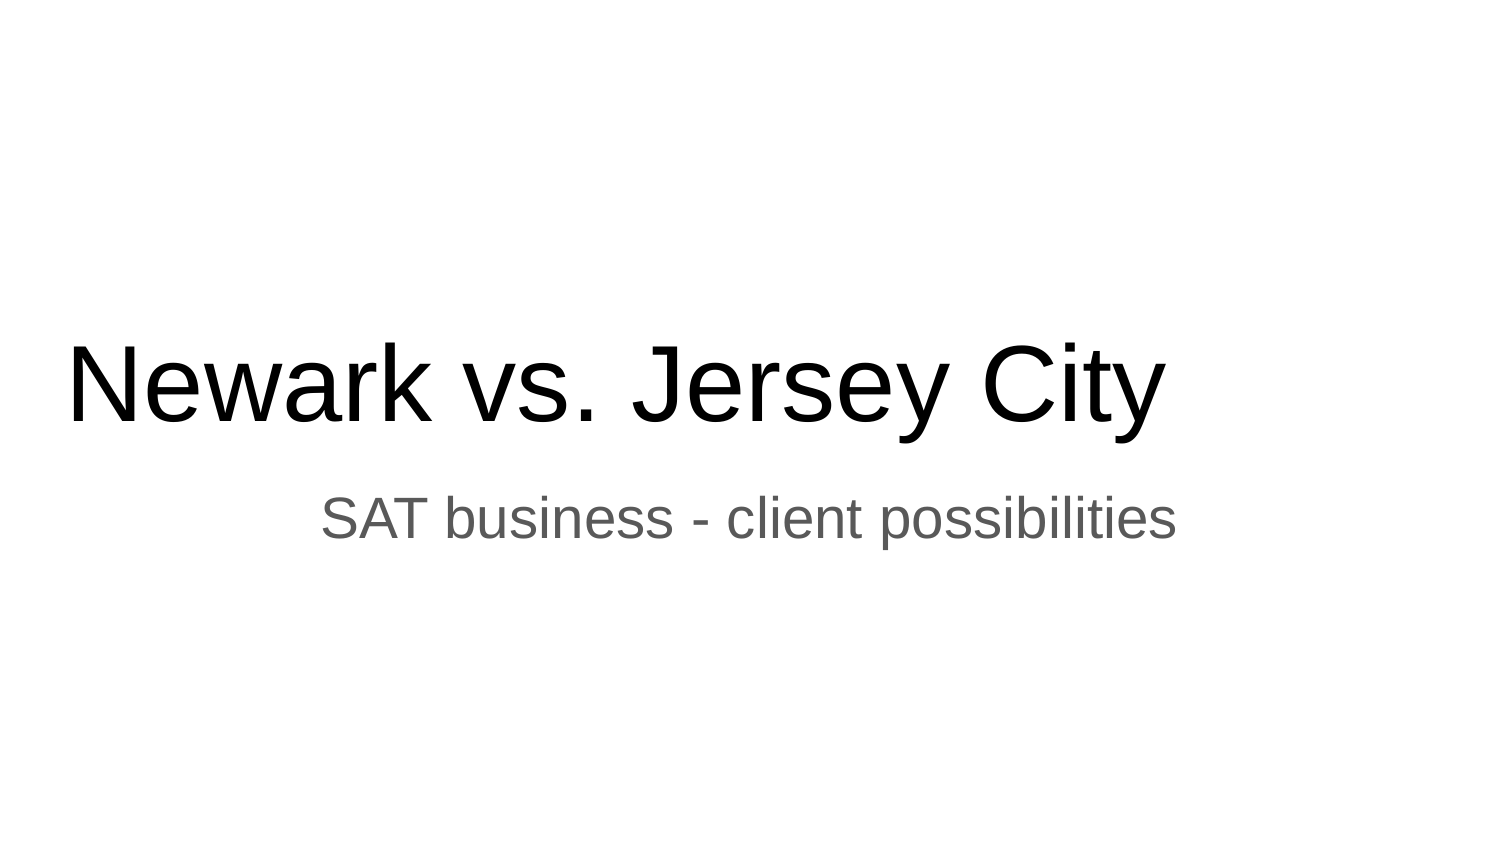

Newark vs. Jersey City
SAT business - client possibilities